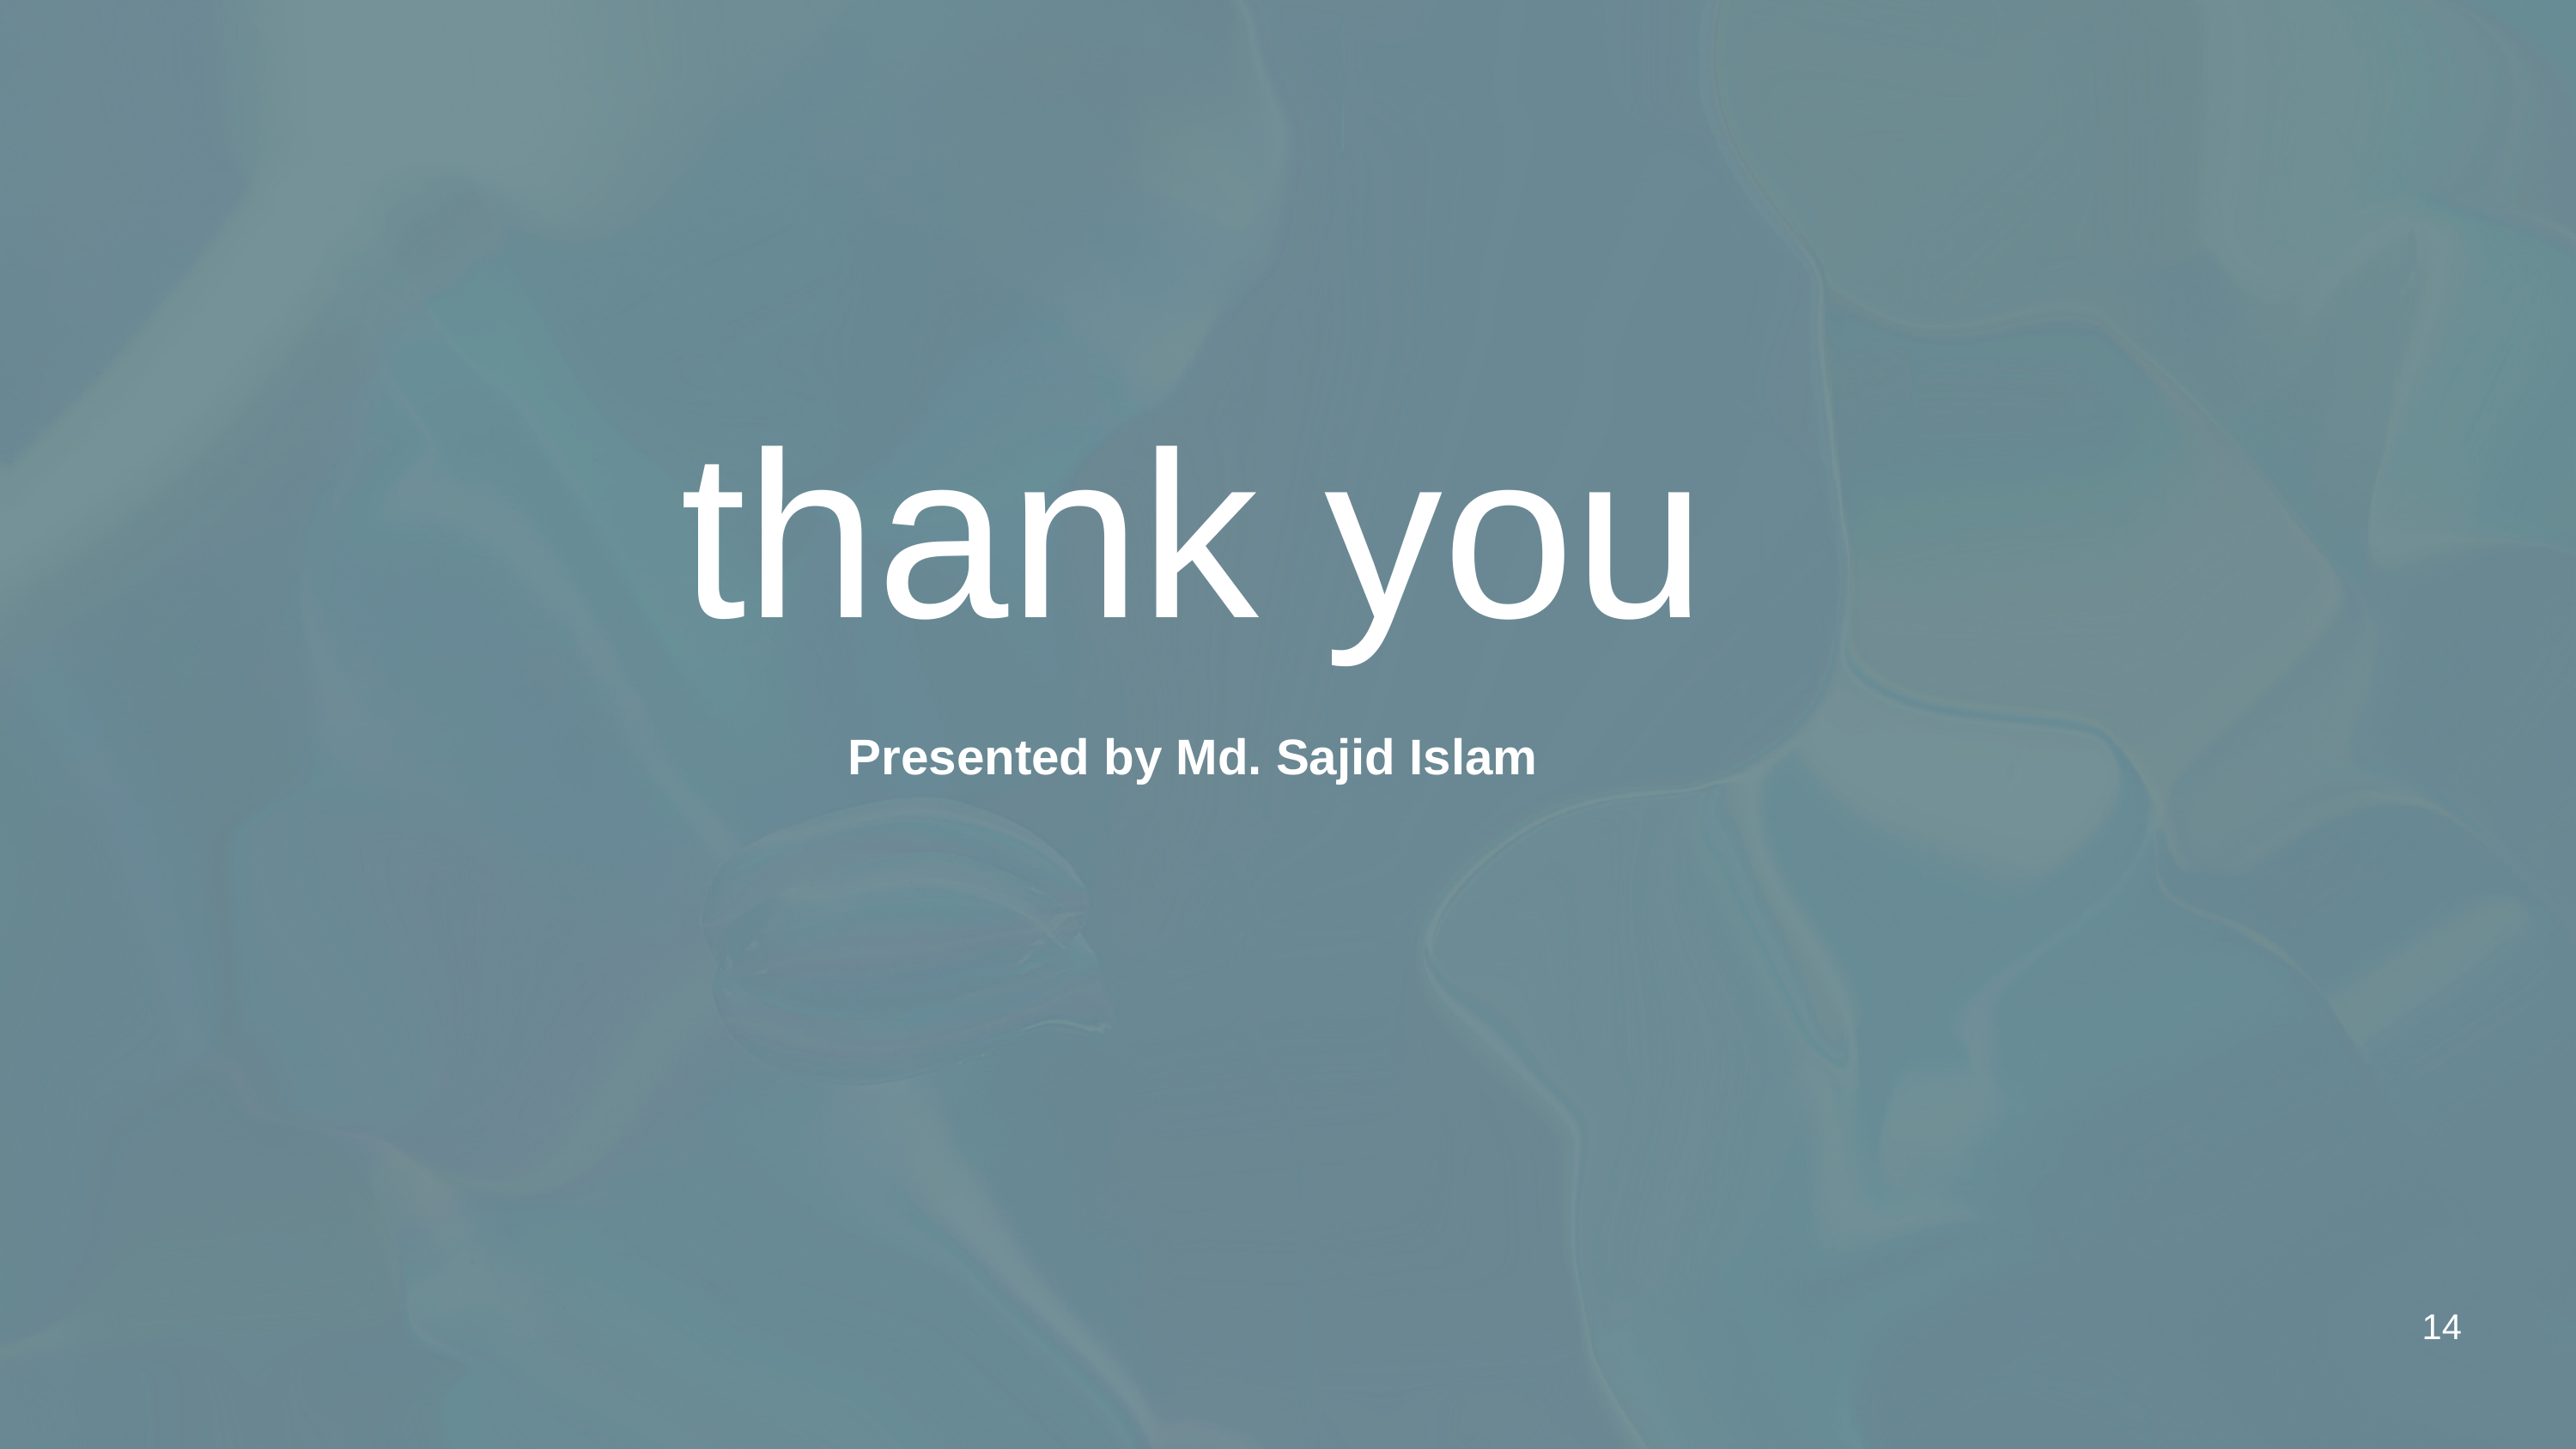

thank you
Presented by Md. Sajid Islam
14